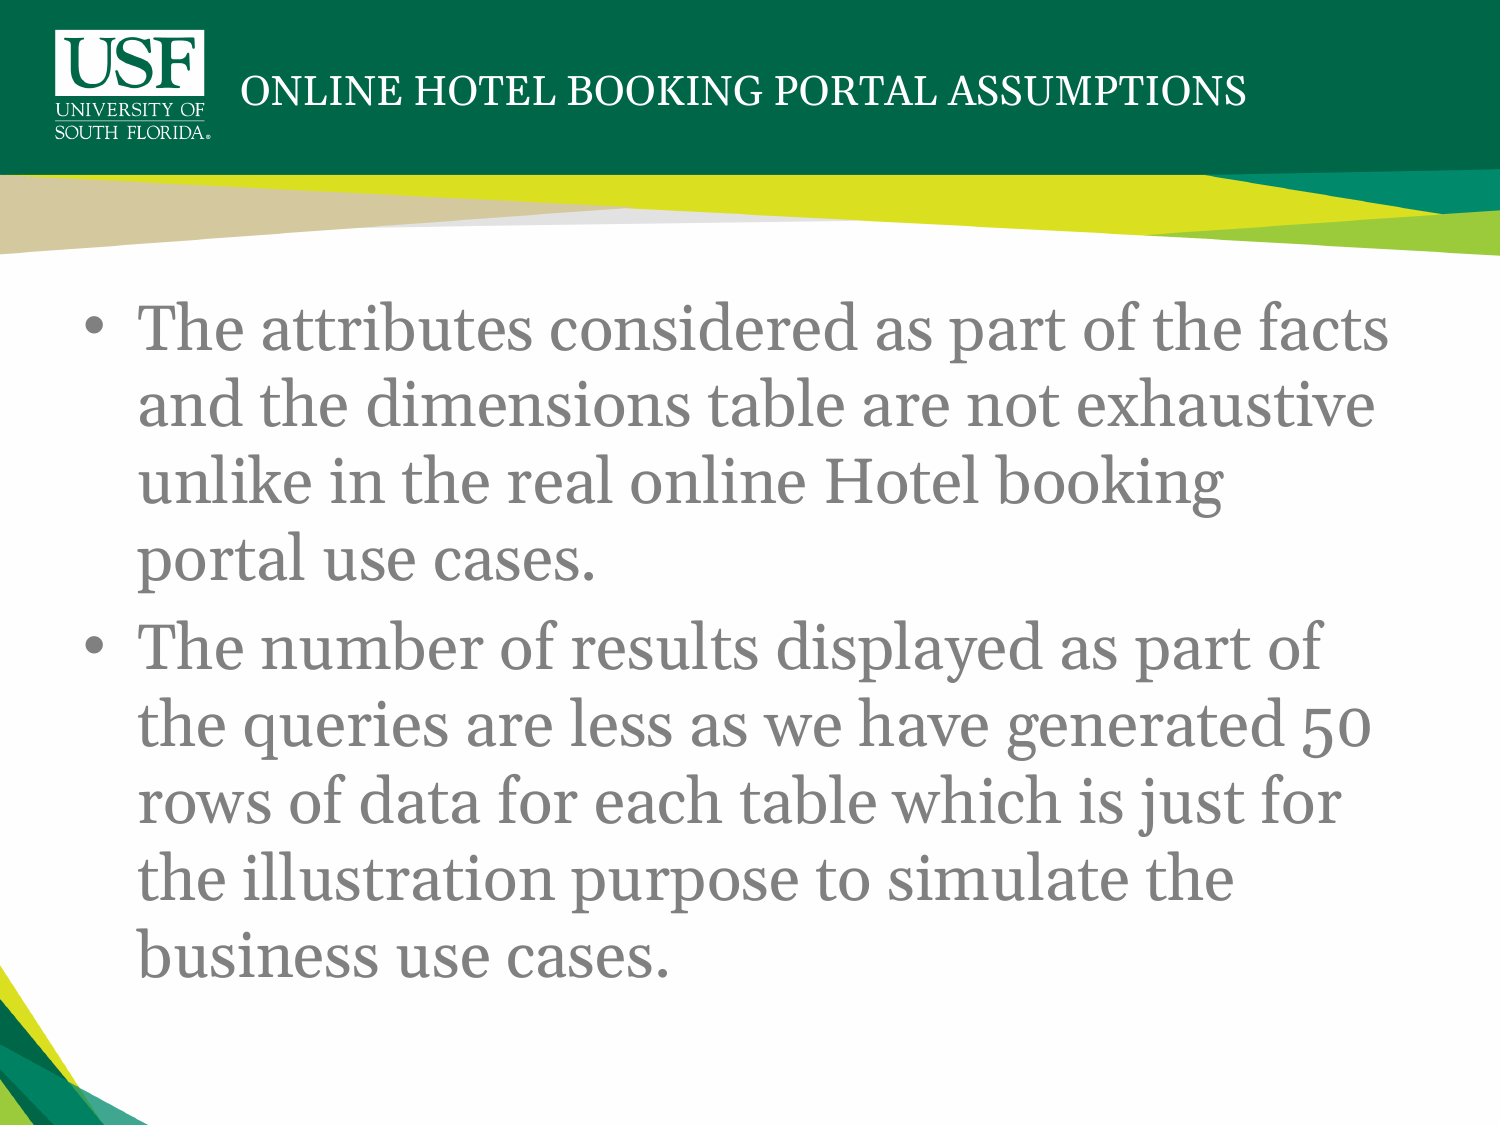

# ONLINE Hotel booking PORTAL assumptions
The attributes considered as part of the facts and the dimensions table are not exhaustive unlike in the real online Hotel booking portal use cases.
The number of results displayed as part of the queries are less as we have generated 50 rows of data for each table which is just for the illustration purpose to simulate the business use cases.